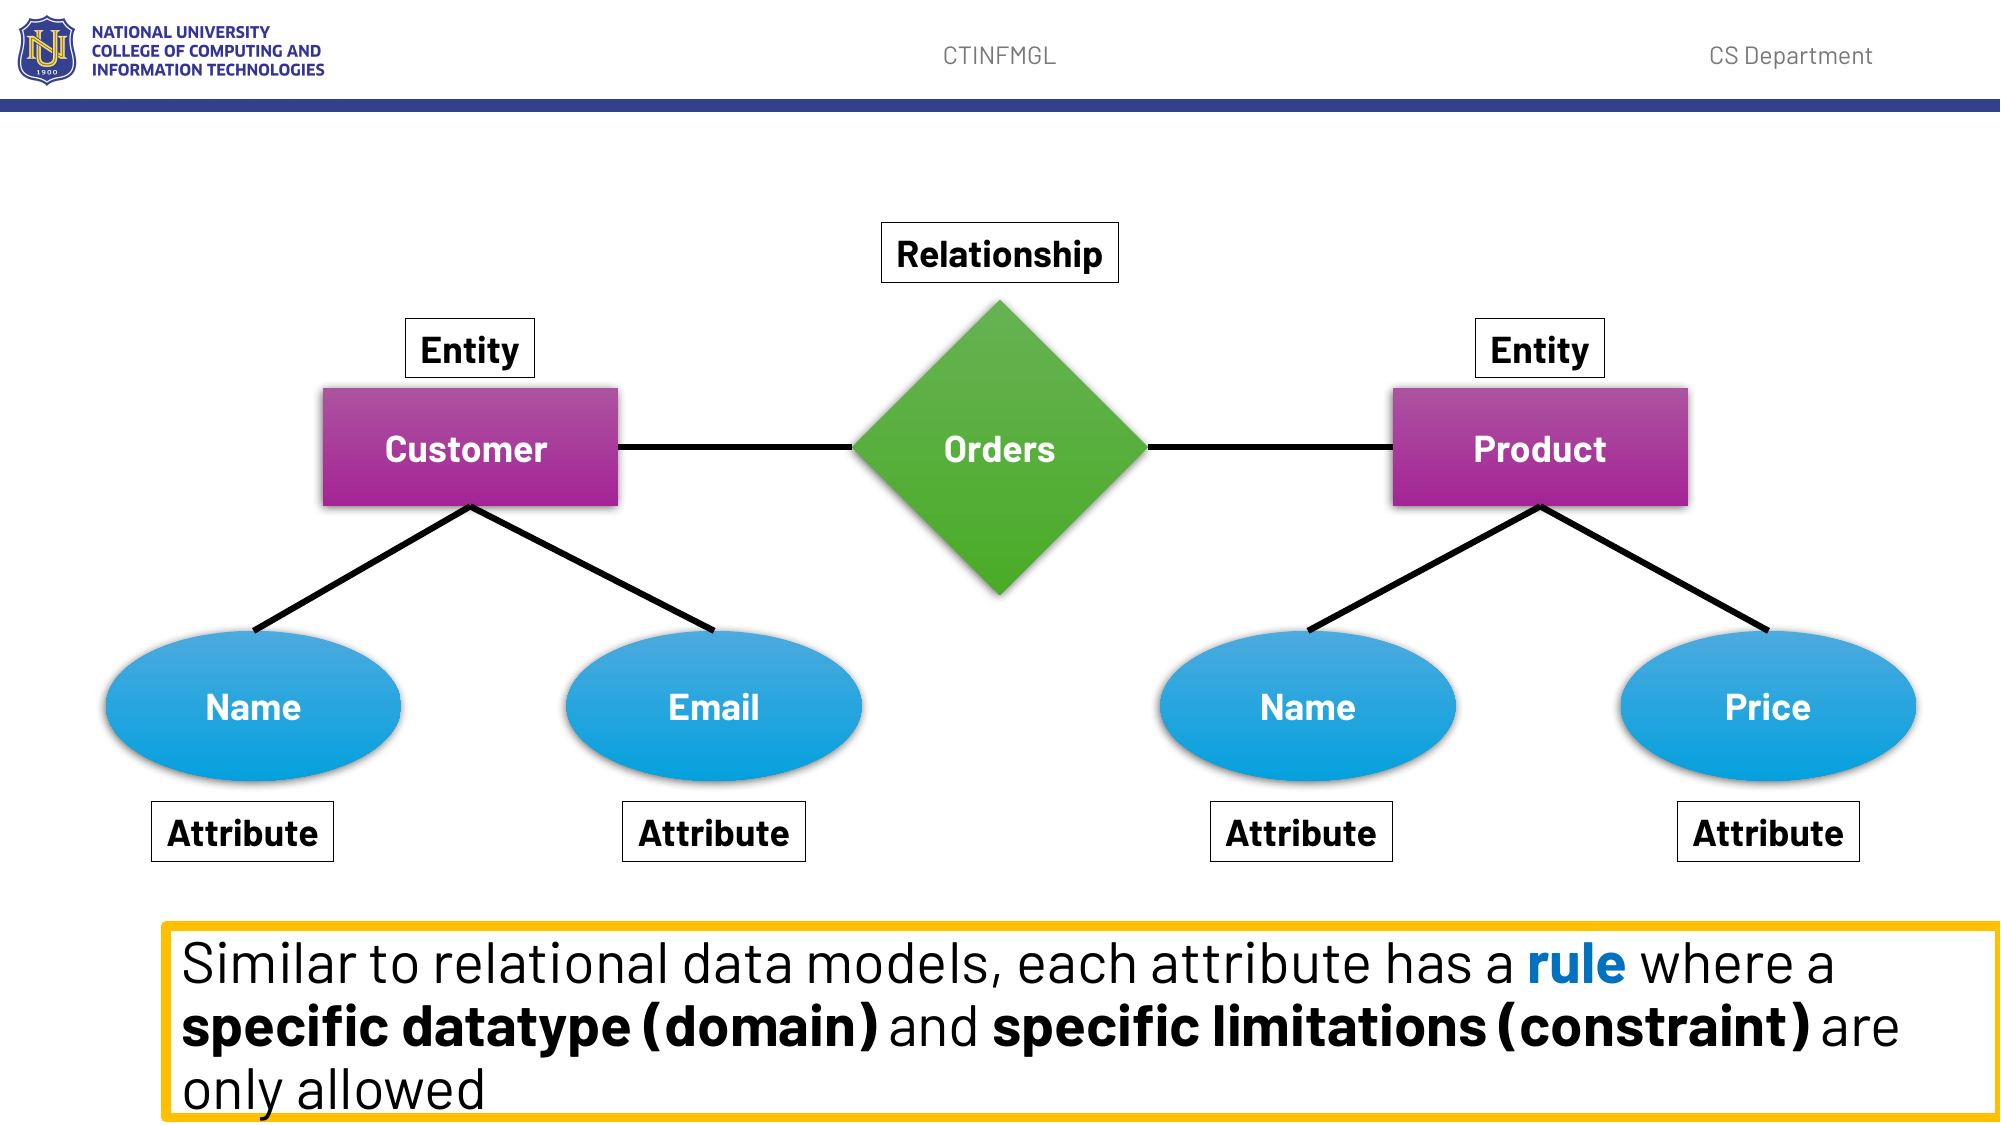

Relationship
Orders
Entity
Entity
Customer
Product
Name
Email
Name
Price
Attribute
Attribute
Attribute
Attribute
Similar to relational data models, each attribute has a rule where a specific datatype (domain) and specific limitations (constraint) are only allowed